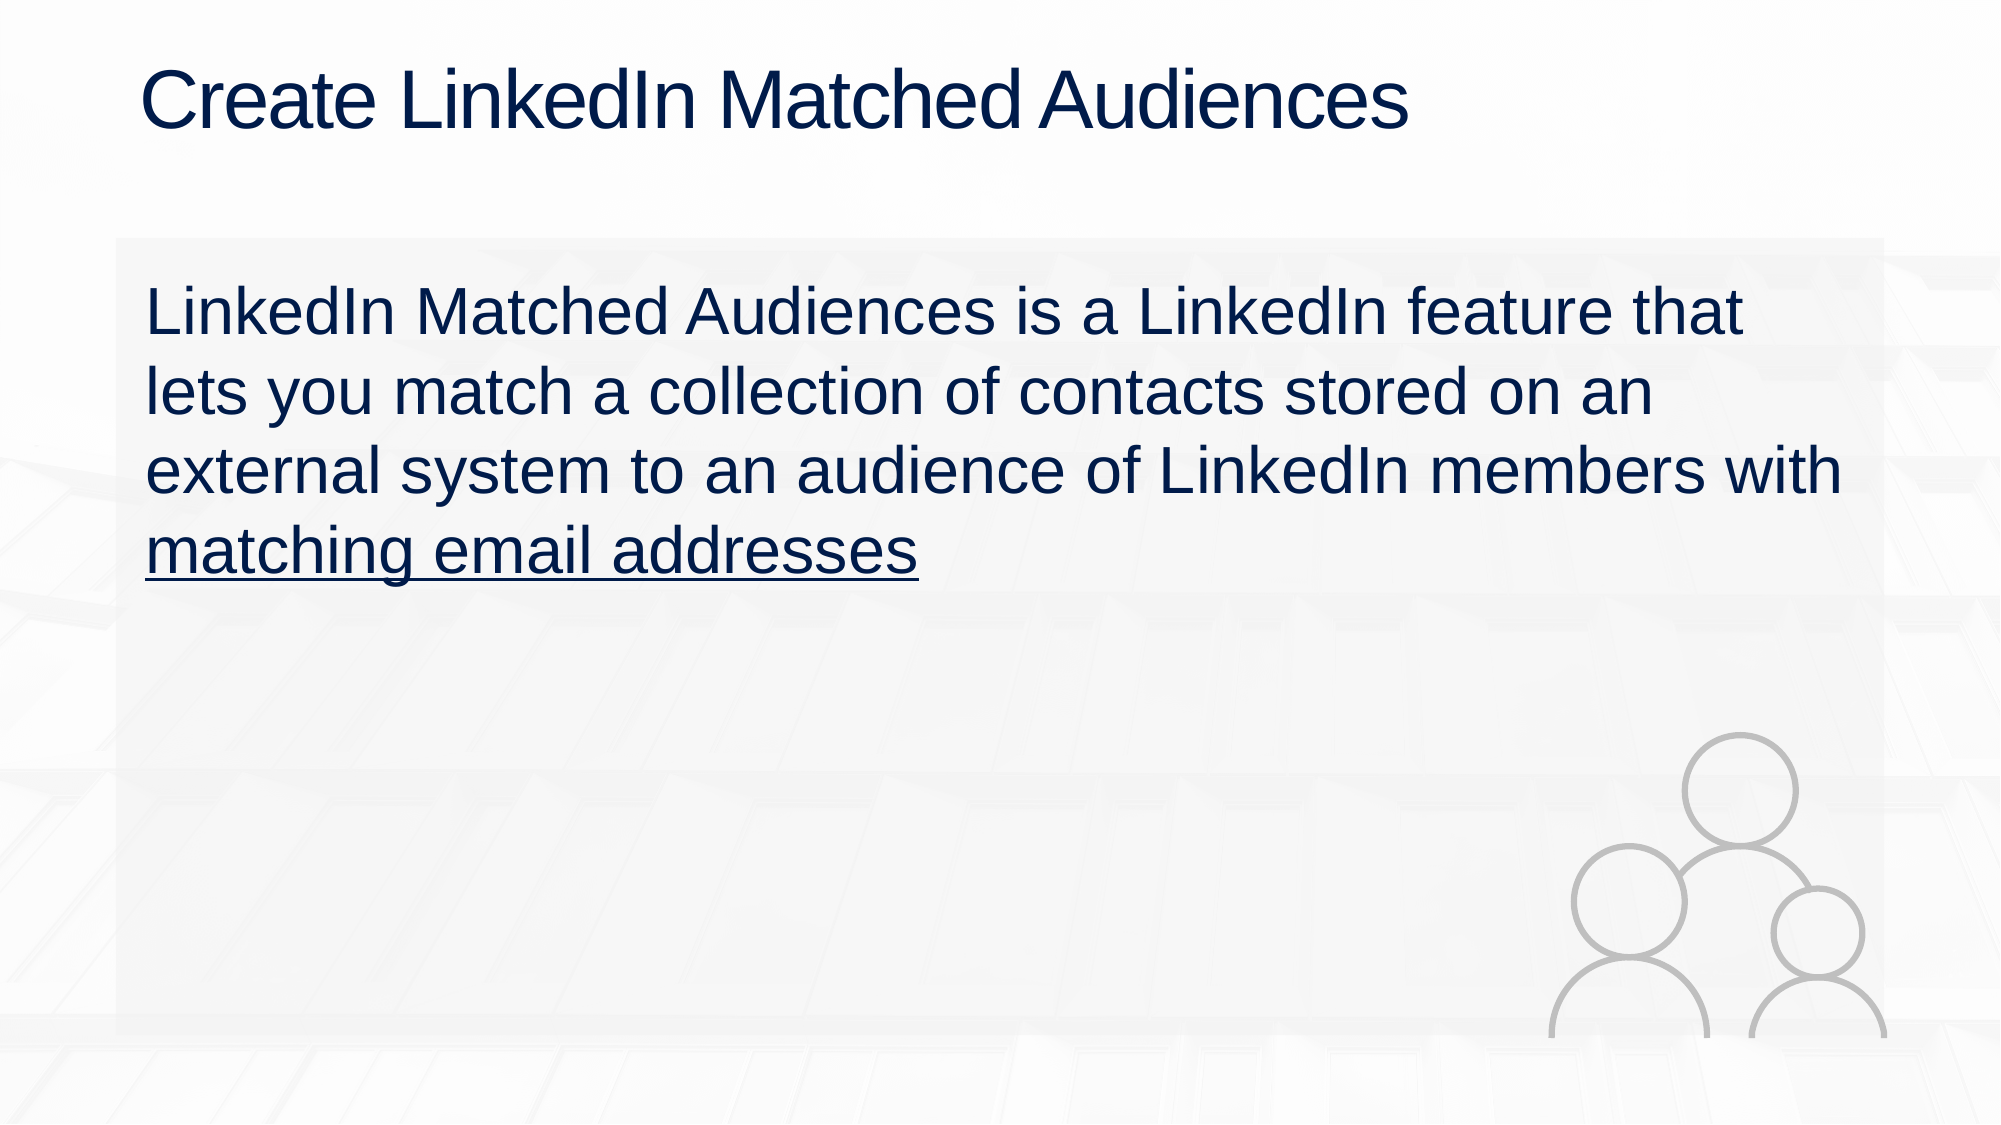

# Create LinkedIn Matched Audiences
LinkedIn Matched Audiences is a LinkedIn feature that lets you match a collection of contacts stored on an external system to an audience of LinkedIn members with matching email addresses